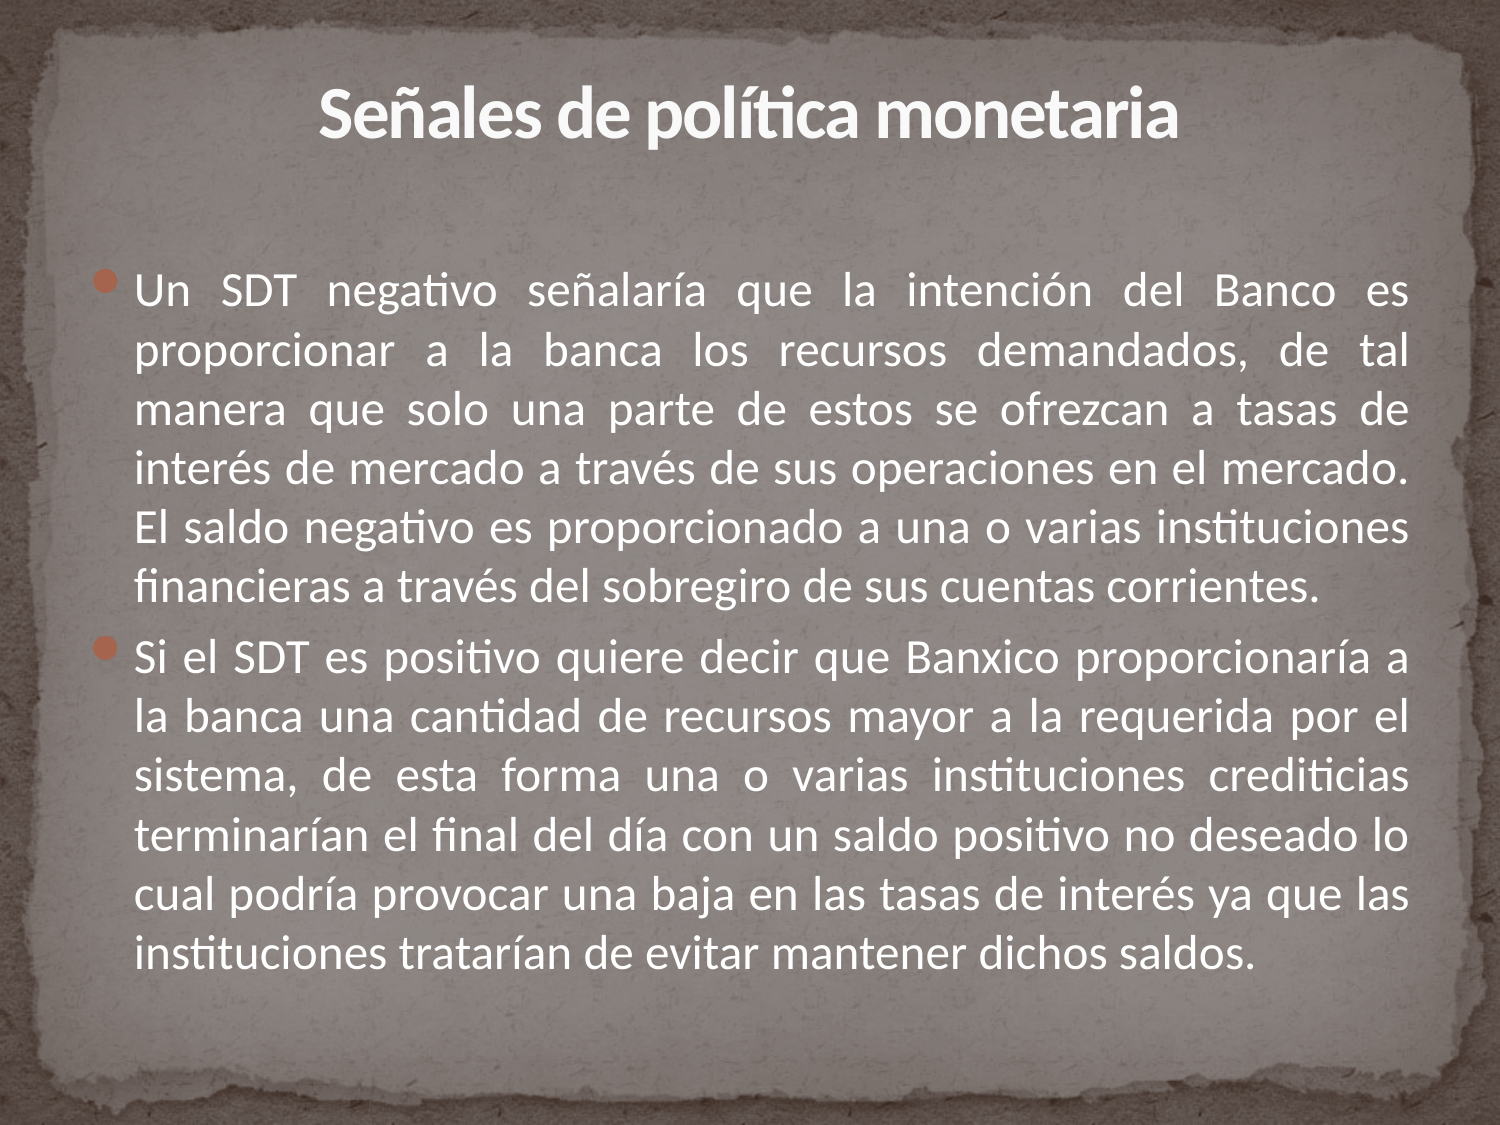

# Señales de política monetaria
Un SDT negativo señalaría que la intención del Banco es proporcionar a la banca los recursos demandados, de tal manera que solo una parte de estos se ofrezcan a tasas de interés de mercado a través de sus operaciones en el mercado. El saldo negativo es proporcionado a una o varias instituciones financieras a través del sobregiro de sus cuentas corrientes.
Si el SDT es positivo quiere decir que Banxico proporcionaría a la banca una cantidad de recursos mayor a la requerida por el sistema, de esta forma una o varias instituciones crediticias terminarían el final del día con un saldo positivo no deseado lo cual podría provocar una baja en las tasas de interés ya que las instituciones tratarían de evitar mantener dichos saldos.